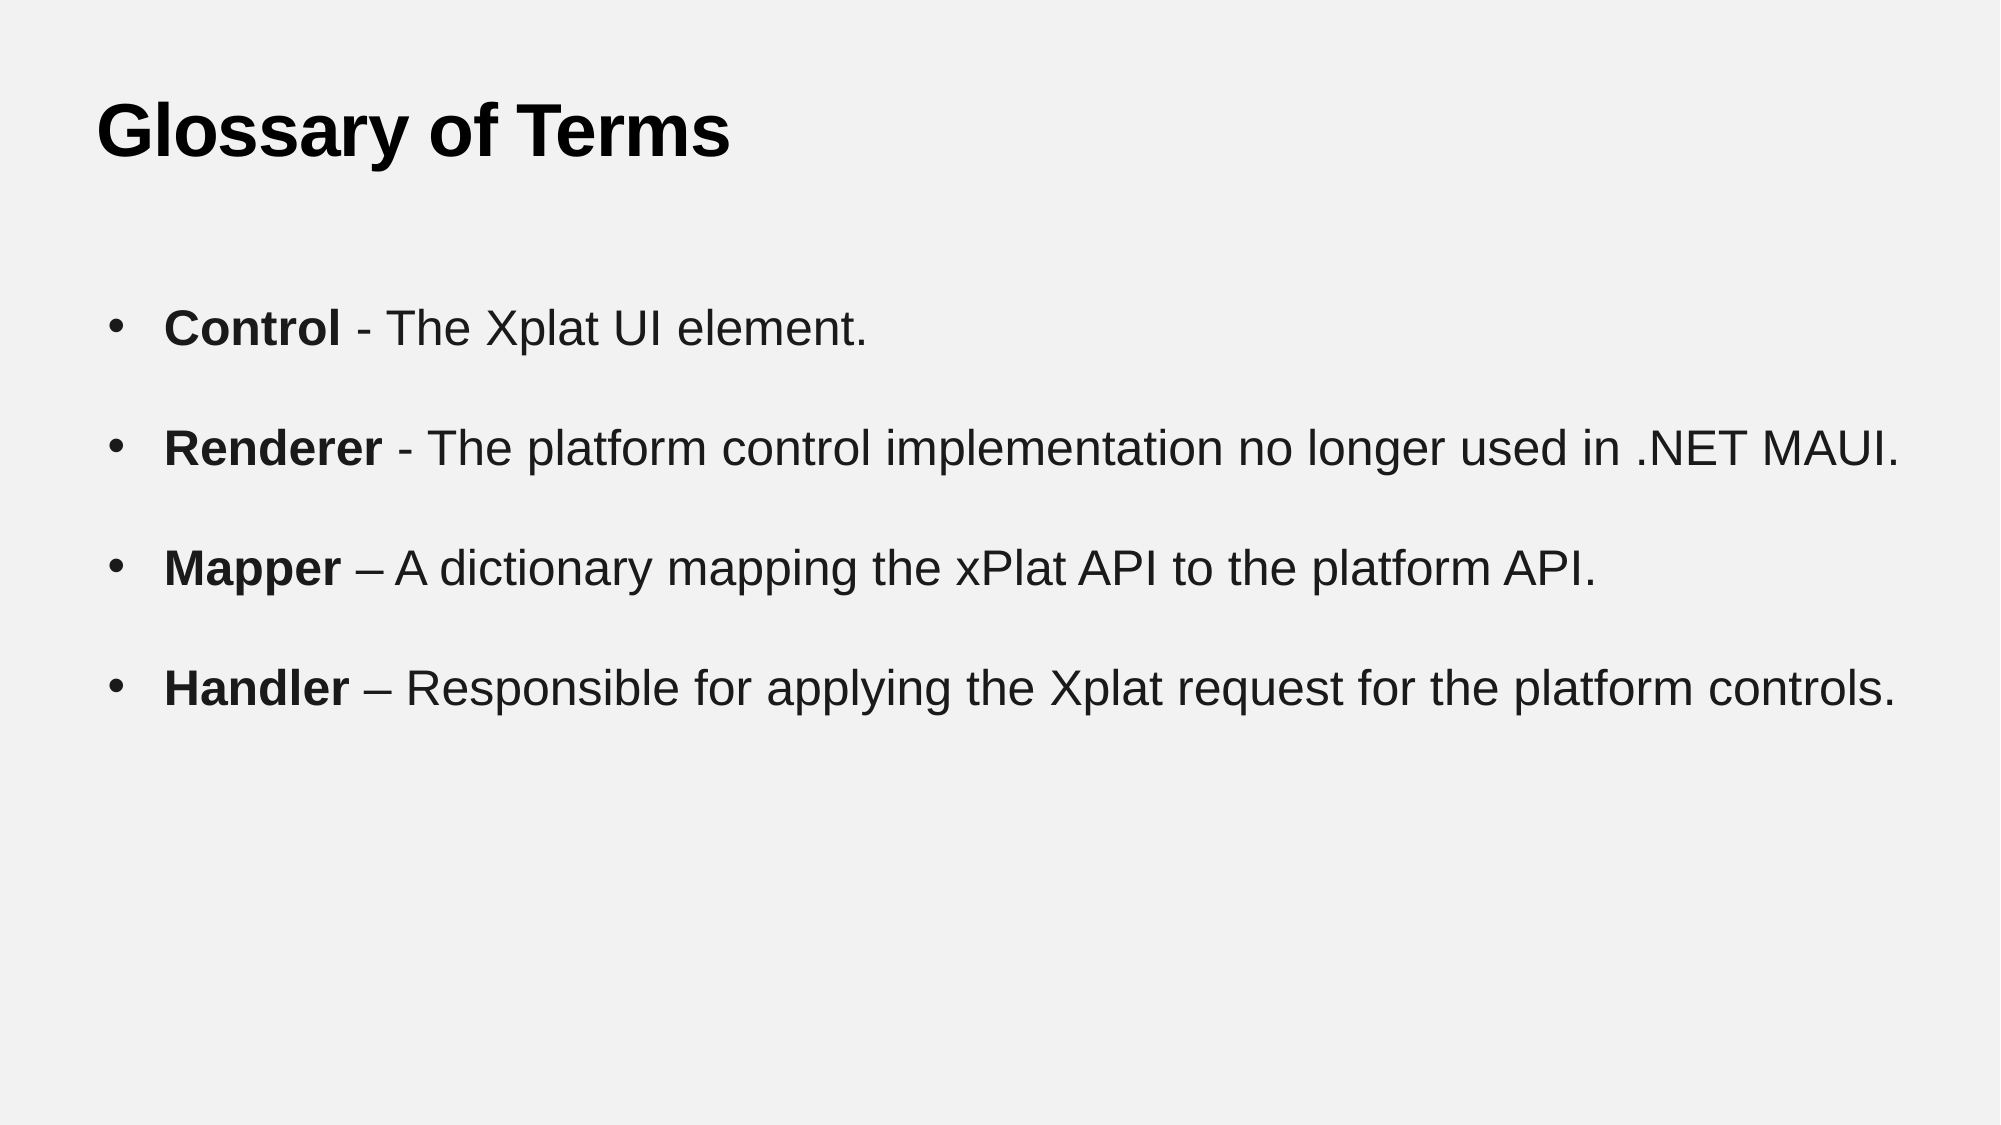

# Glossary of Terms
Control - The Xplat UI element.
Renderer - The platform control implementation no longer used in .NET MAUI.
Mapper – A dictionary mapping the xPlat API to the platform API.
Handler – Responsible for applying the Xplat request for the platform controls.